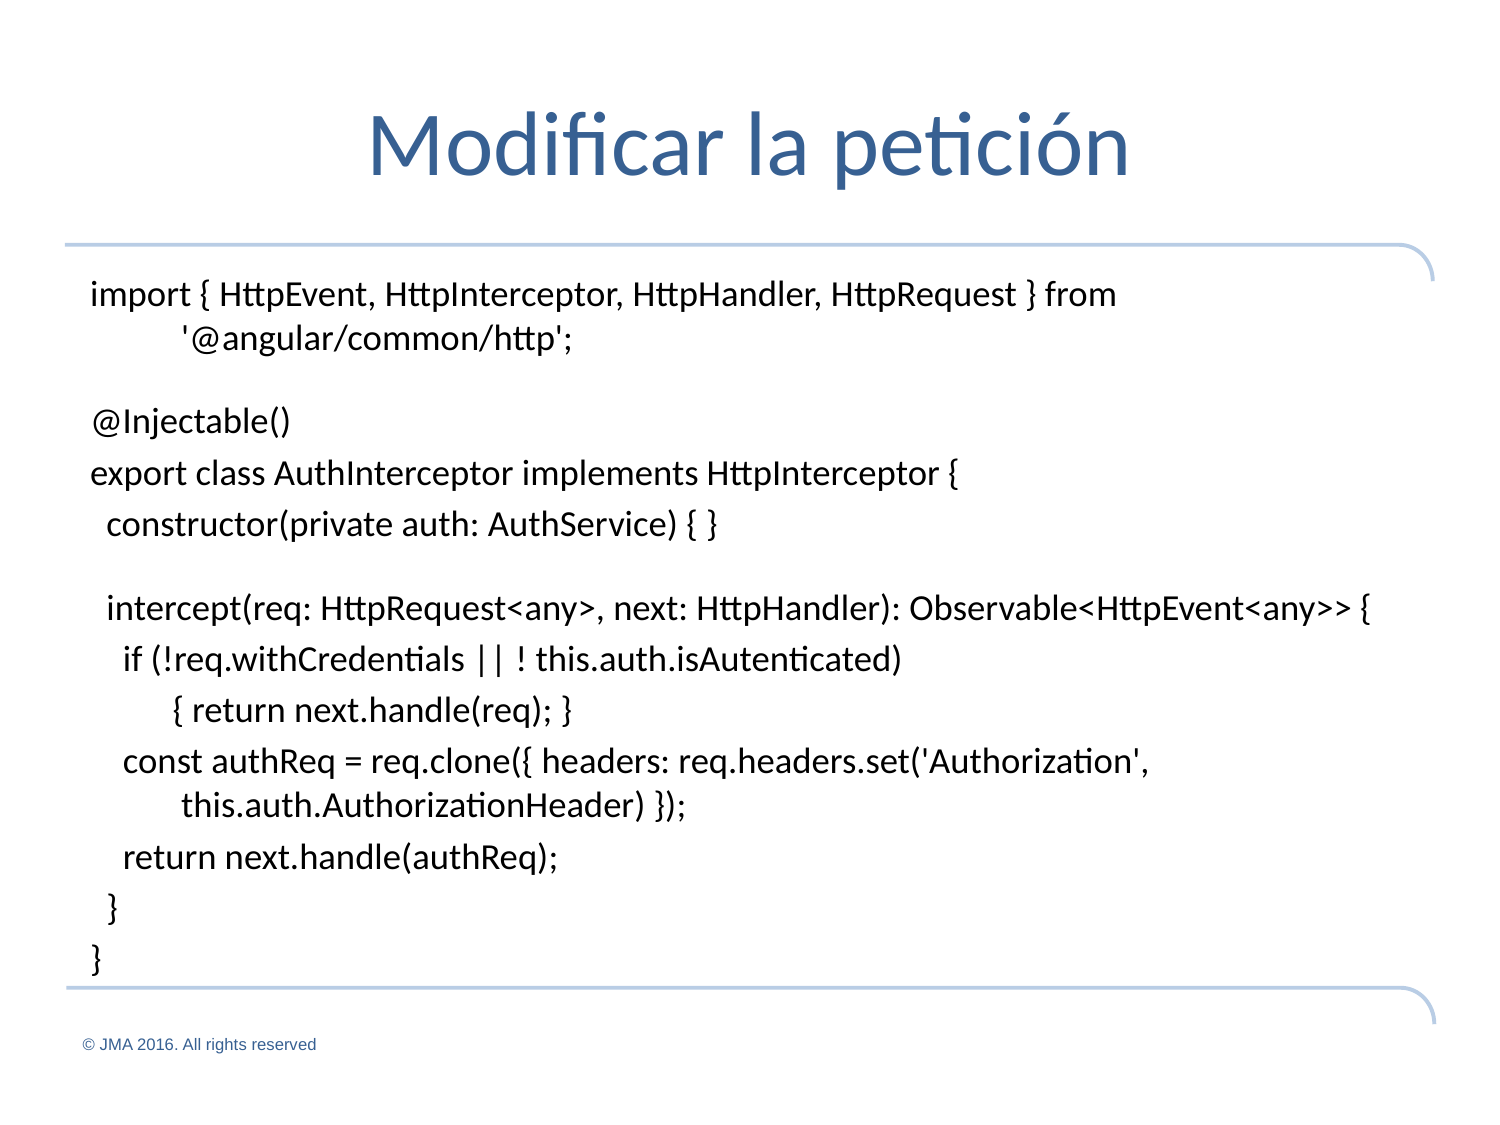

# Modificar la petición
import { HttpEvent, HttpInterceptor, HttpHandler, HttpRequest } from '@angular/common/http';

@Injectable()
export class AuthInterceptor implements HttpInterceptor {
  constructor(private auth: AuthService) { }

  intercept(req: HttpRequest<any>, next: HttpHandler): Observable<HttpEvent<any>> {
    if (!req.withCredentials || ! this.auth.isAutenticated)
          { return next.handle(req); }
    const authReq = req.clone({ headers: req.headers.set('Authorization', this.auth.AuthorizationHeader) });
    return next.handle(authReq);
  }
}